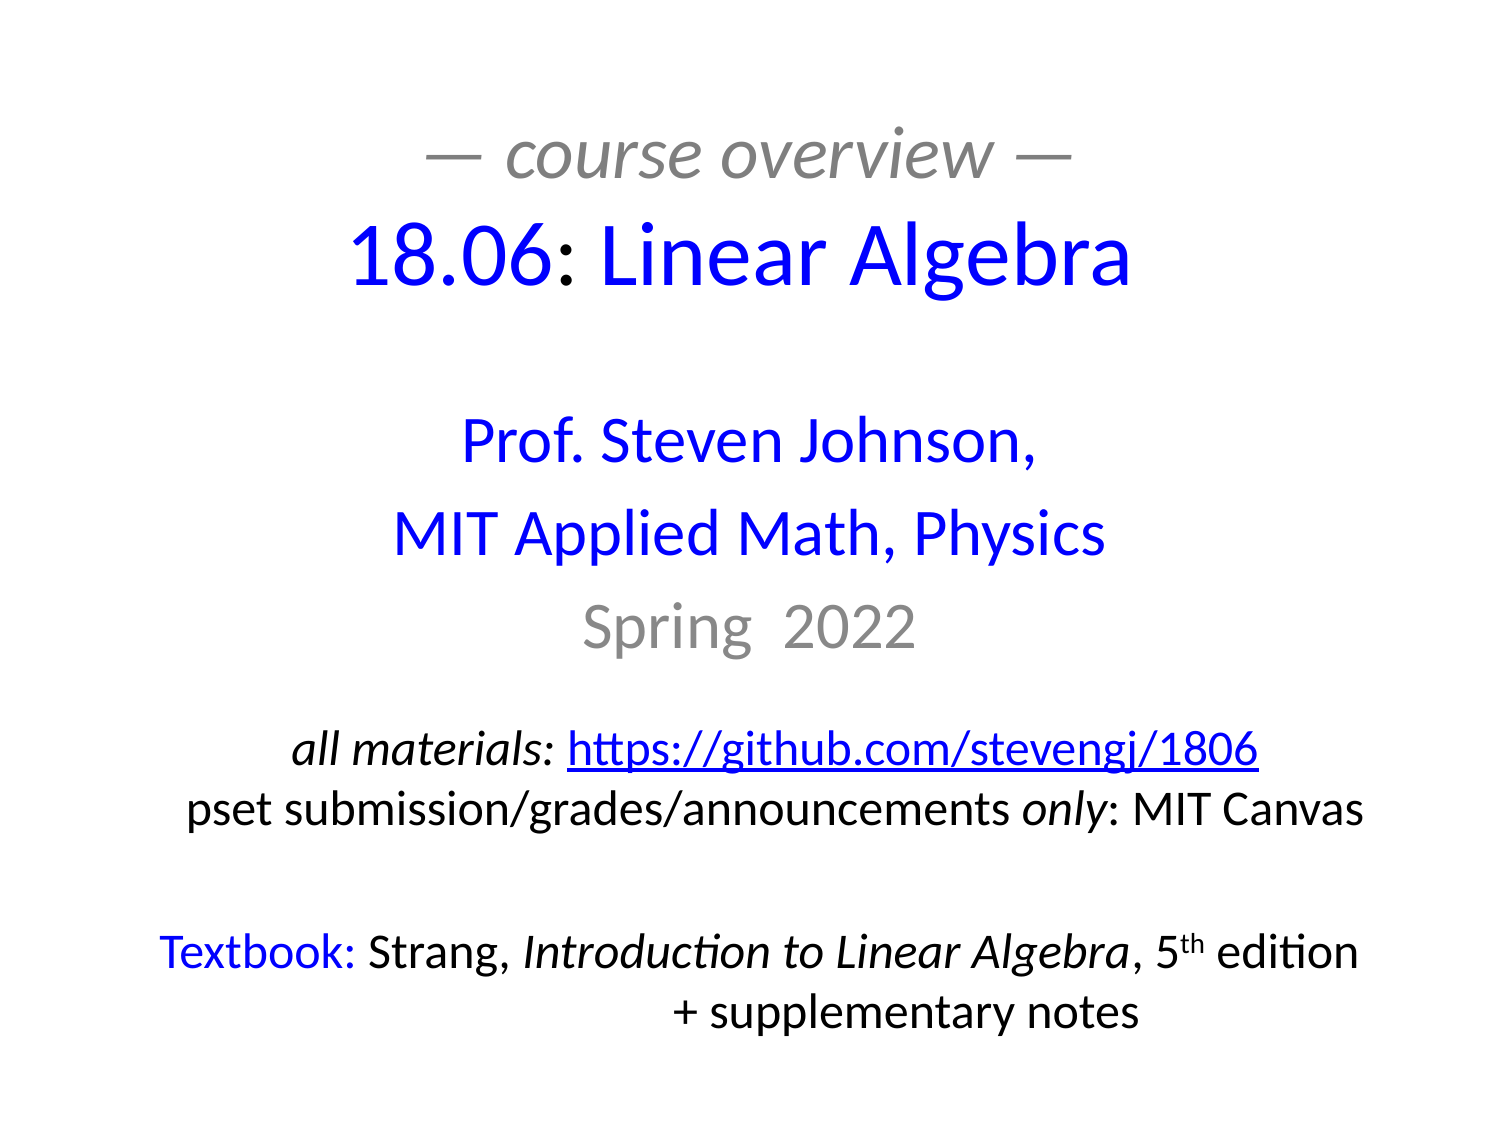

# — course overview — 18.06: Linear Algebra
Prof. Steven Johnson,
MIT Applied Math, Physics
Spring  2022
all materials: https://github.com/stevengj/1806
pset submission/grades/announcements only: MIT Canvas

Textbook: Strang, Introduction to Linear Algebra, 5th edition
		                   + supplementary notes